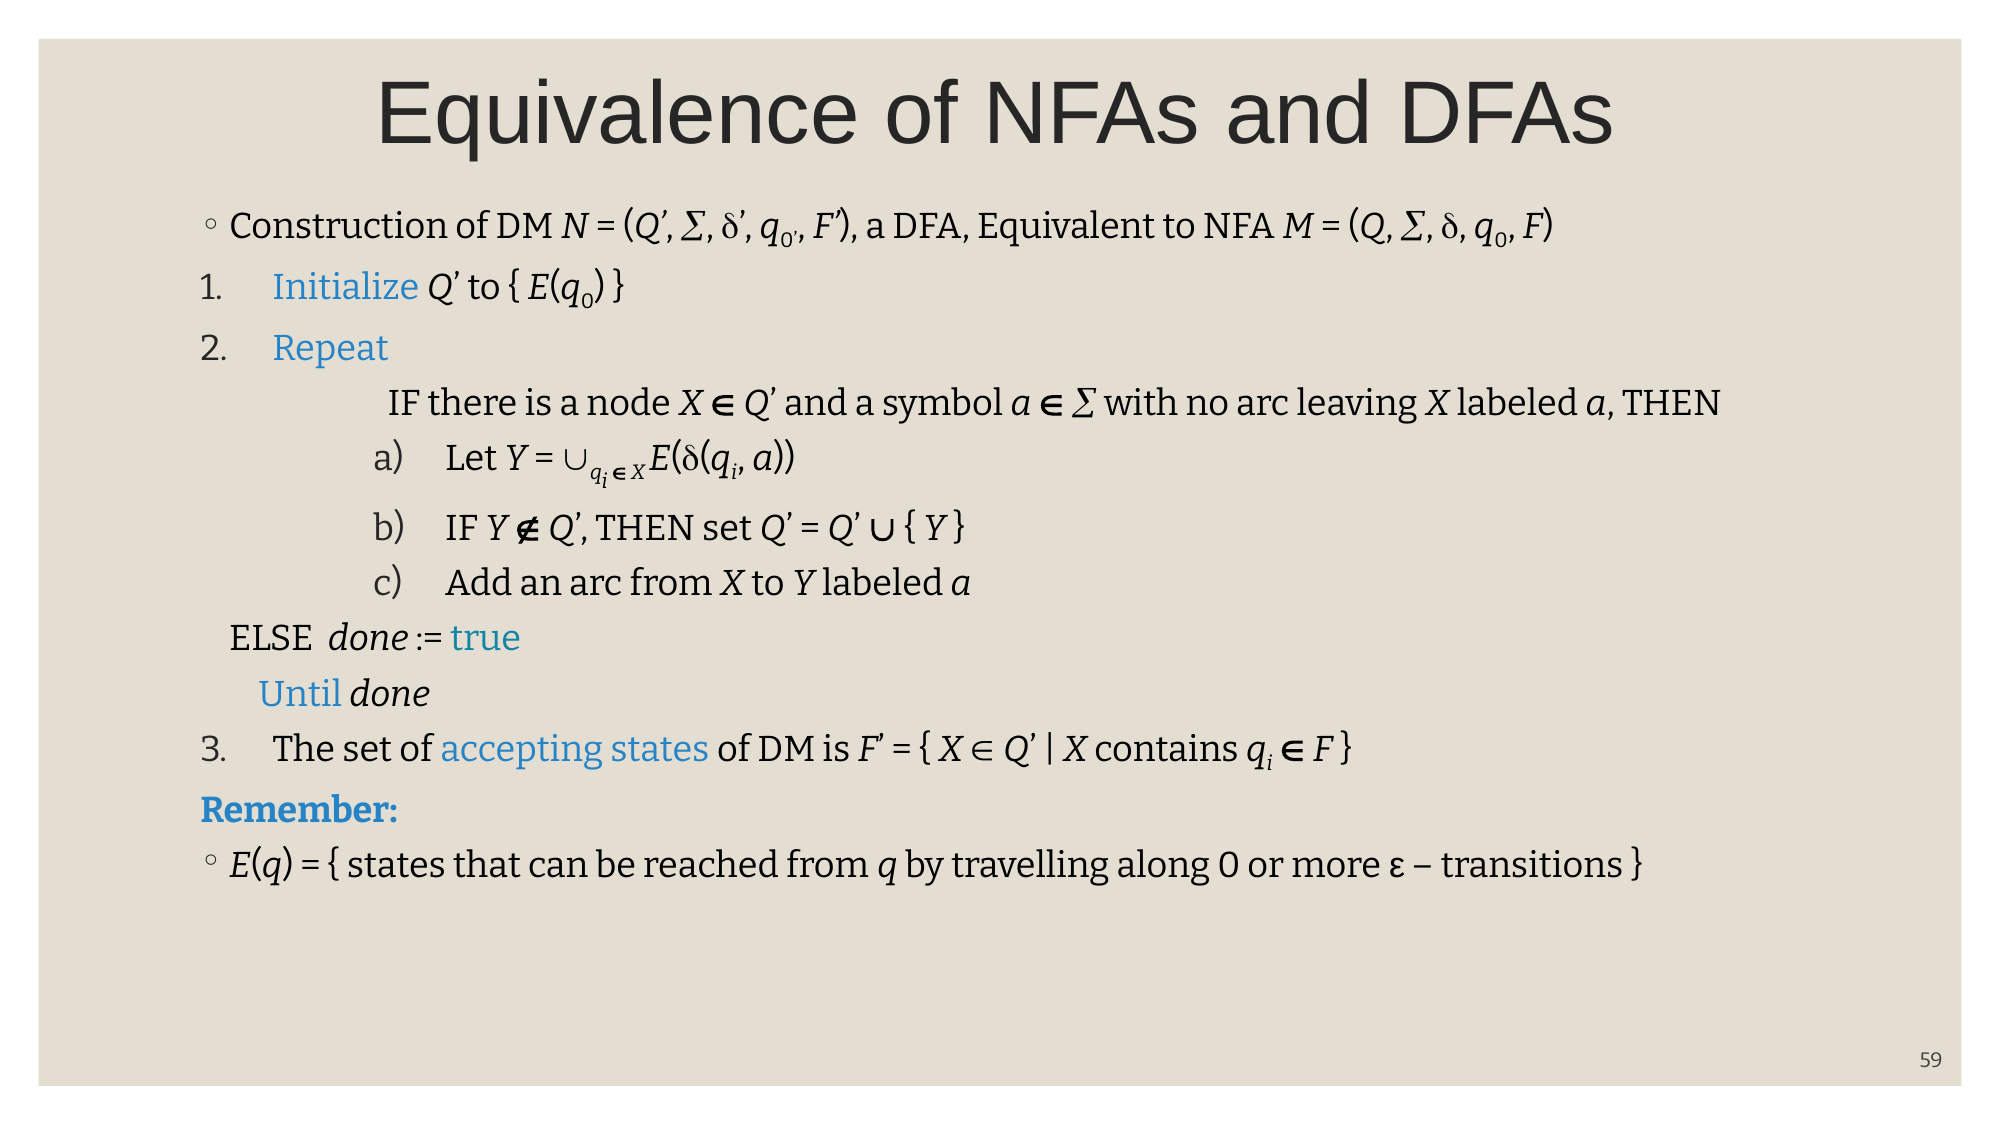

# Equivalence of NFAs and DFAs
Construction of DM N = (Q’, ∑, δ’, q0’, F’), a DFA, Equivalent to NFA M = (Q, ∑, δ, q0, F)
Initialize Q’ to { E(q0) }
Repeat
 	IF there is a node X ∈ Q’ and a symbol a ∈ ∑ with no arc leaving X labeled a, THEN
Let Y = ∪qi ∈ X E(δ(qi, a))
IF Y ∉ Q’, THEN set Q’ = Q’ ∪ { Y }
Add an arc from X to Y labeled a
		ELSE  done := true
        Until done
The set of accepting states of DM is F’ = { X ∈ Q’ | X contains qi ∈ F }
Remember:
E(q) = { states that can be reached from q by travelling along 0 or more ε – transitions }

59